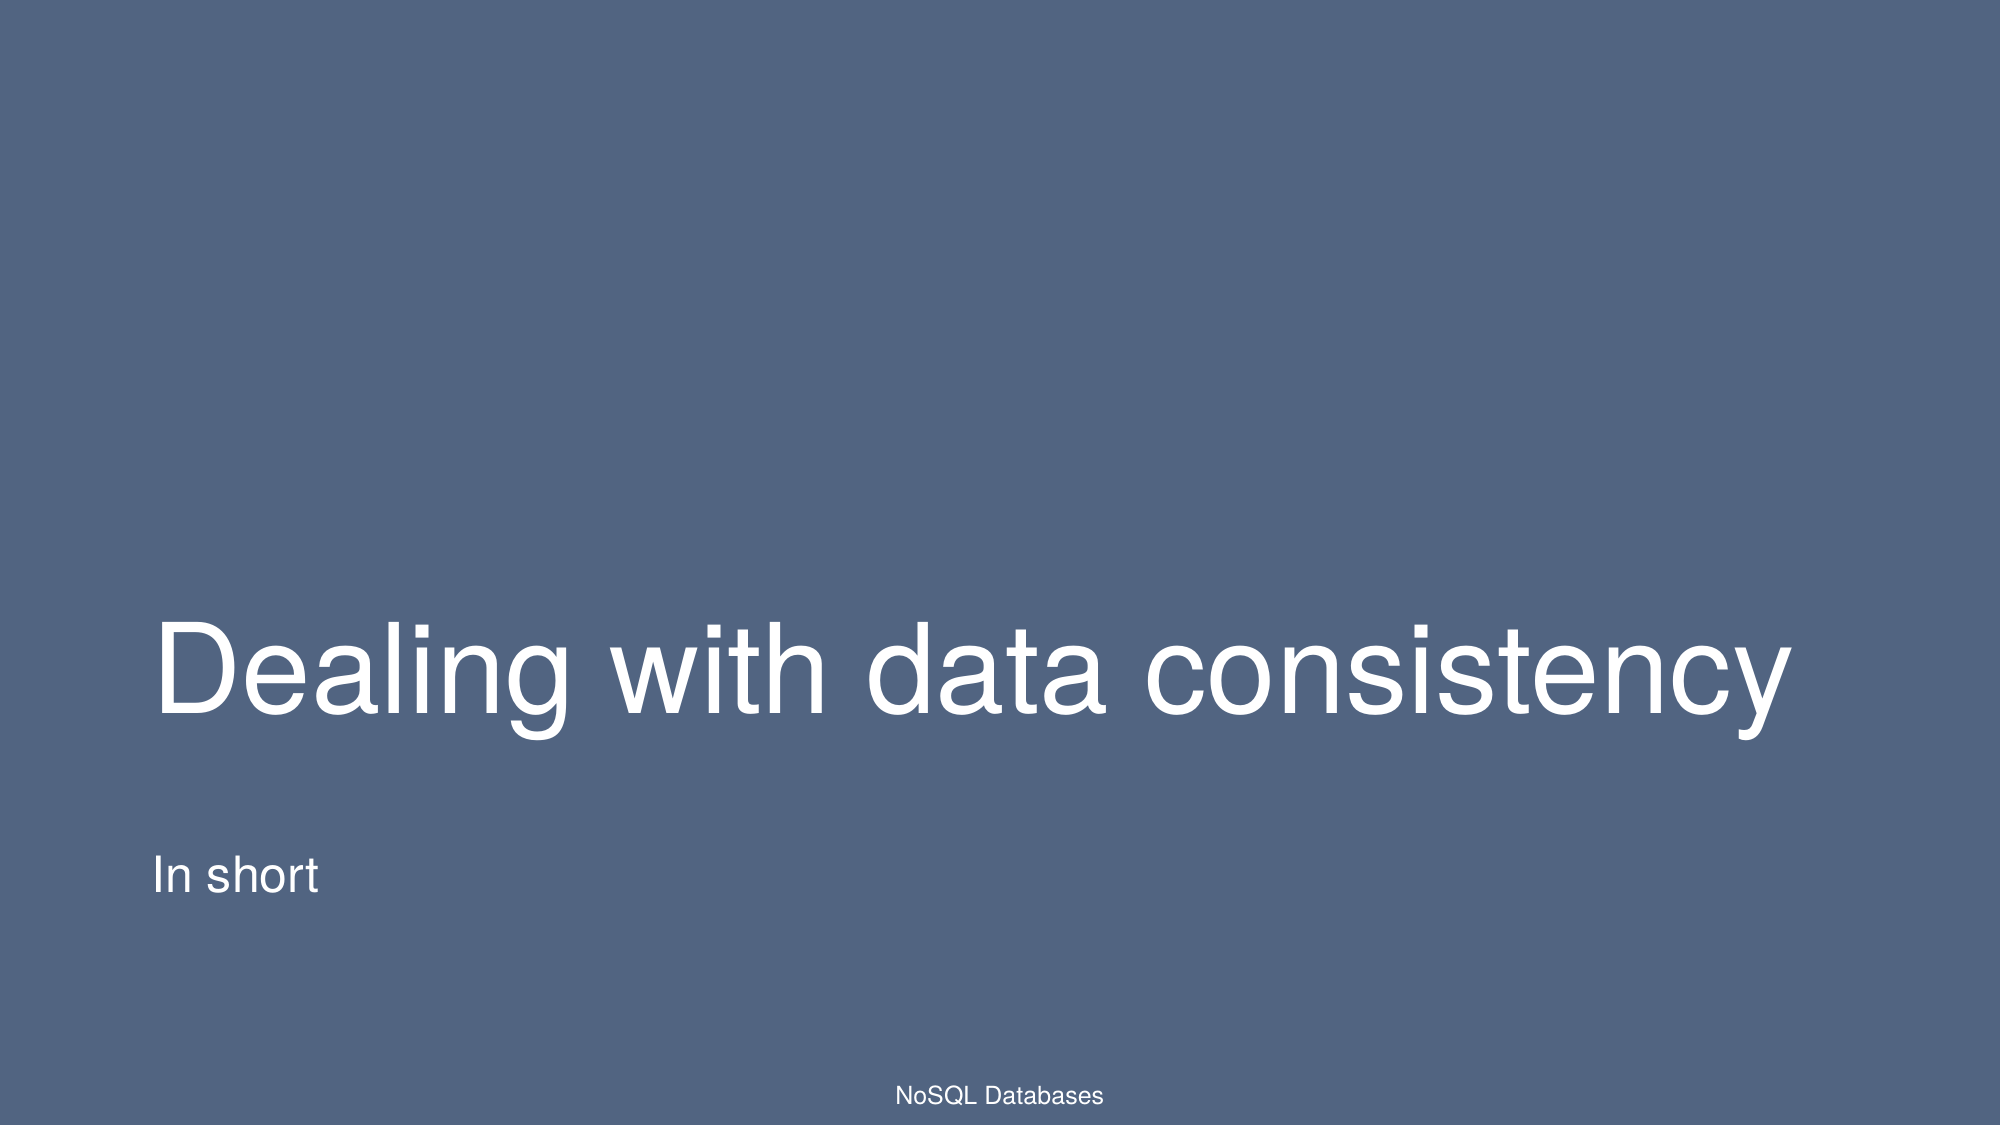

# Dealing with data consistency
In short